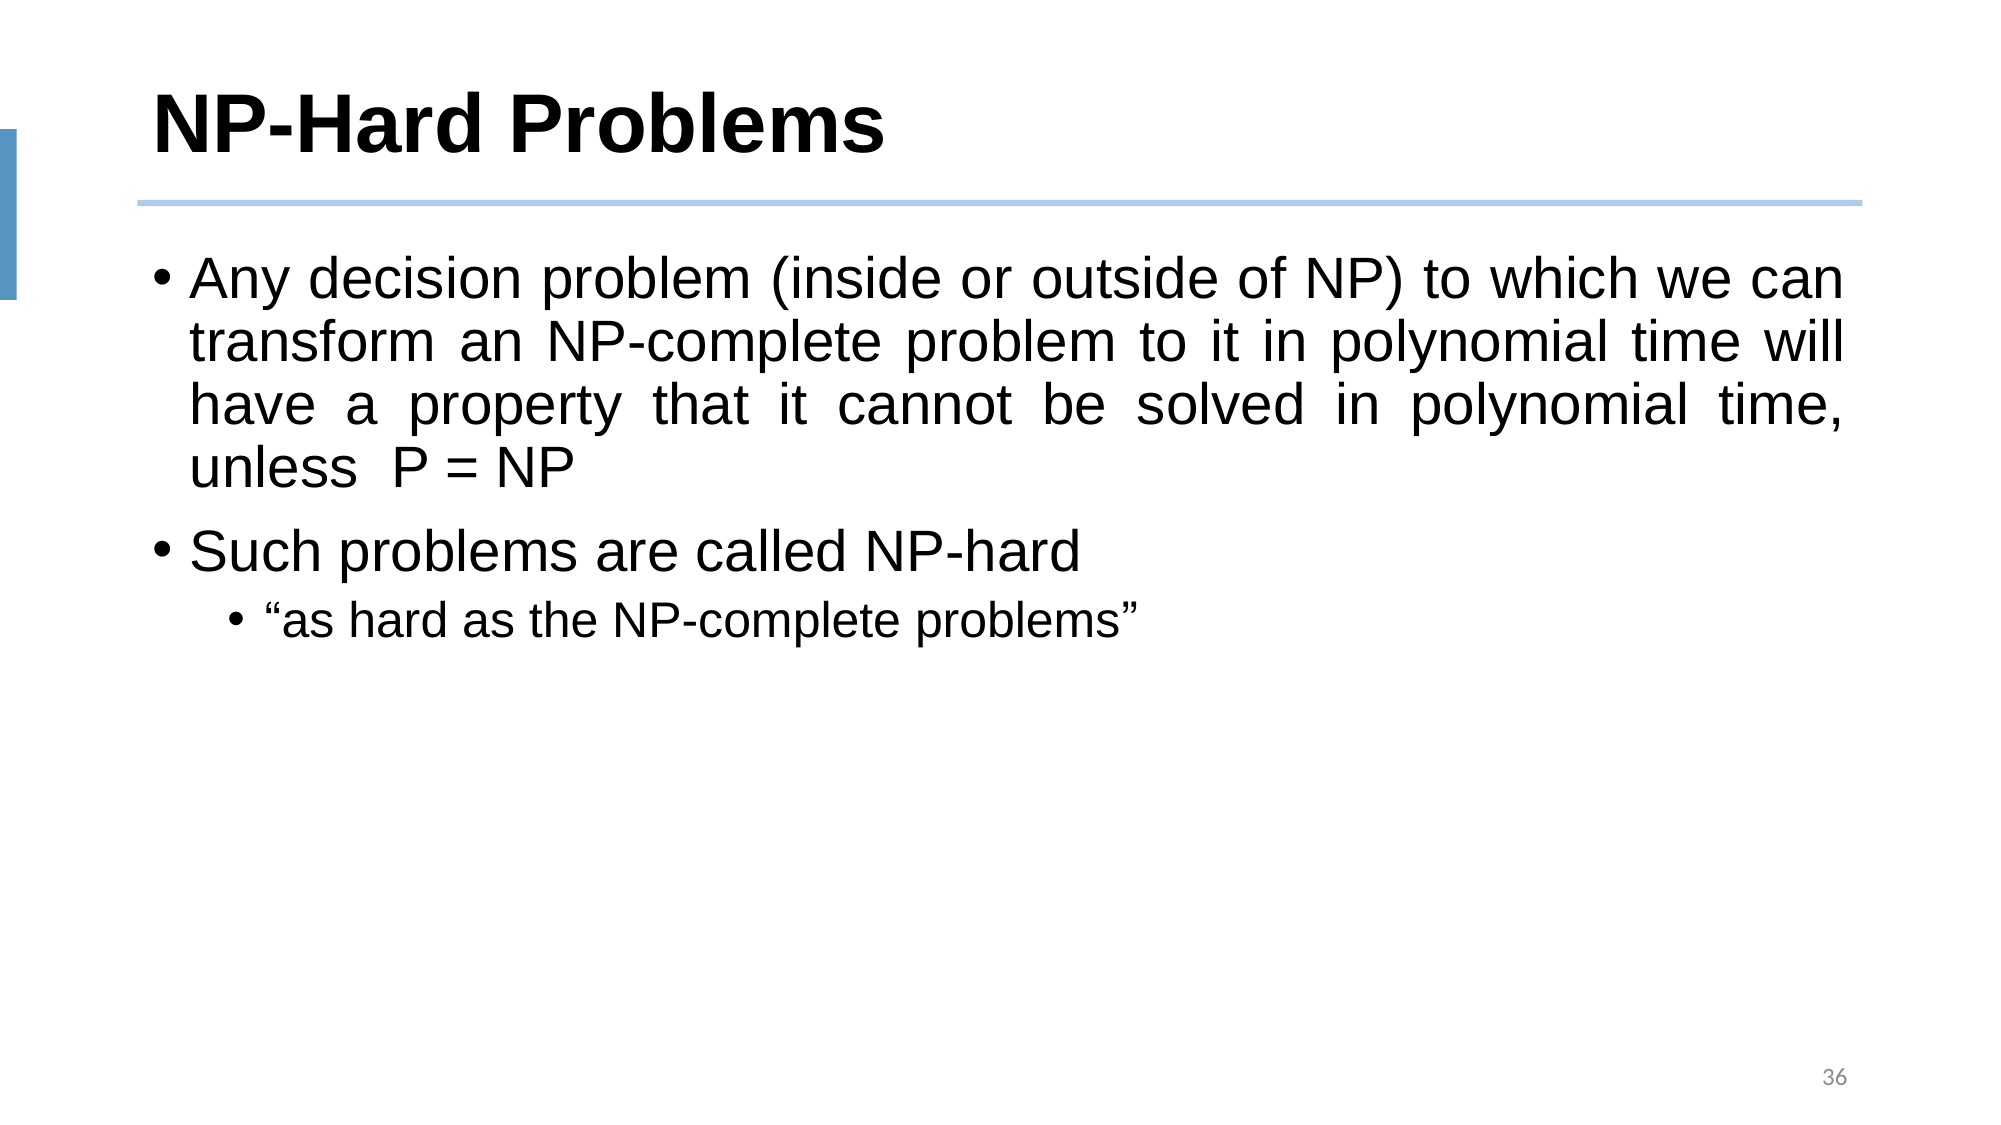

# NP-Hard Problems
Any decision problem (inside or outside of NP) to which we can transform an NP-complete problem to it in polynomial time will have a property that it cannot be solved in polynomial time, unless  P = NP
Such problems are called NP-hard
“as hard as the NP-complete problems”

36